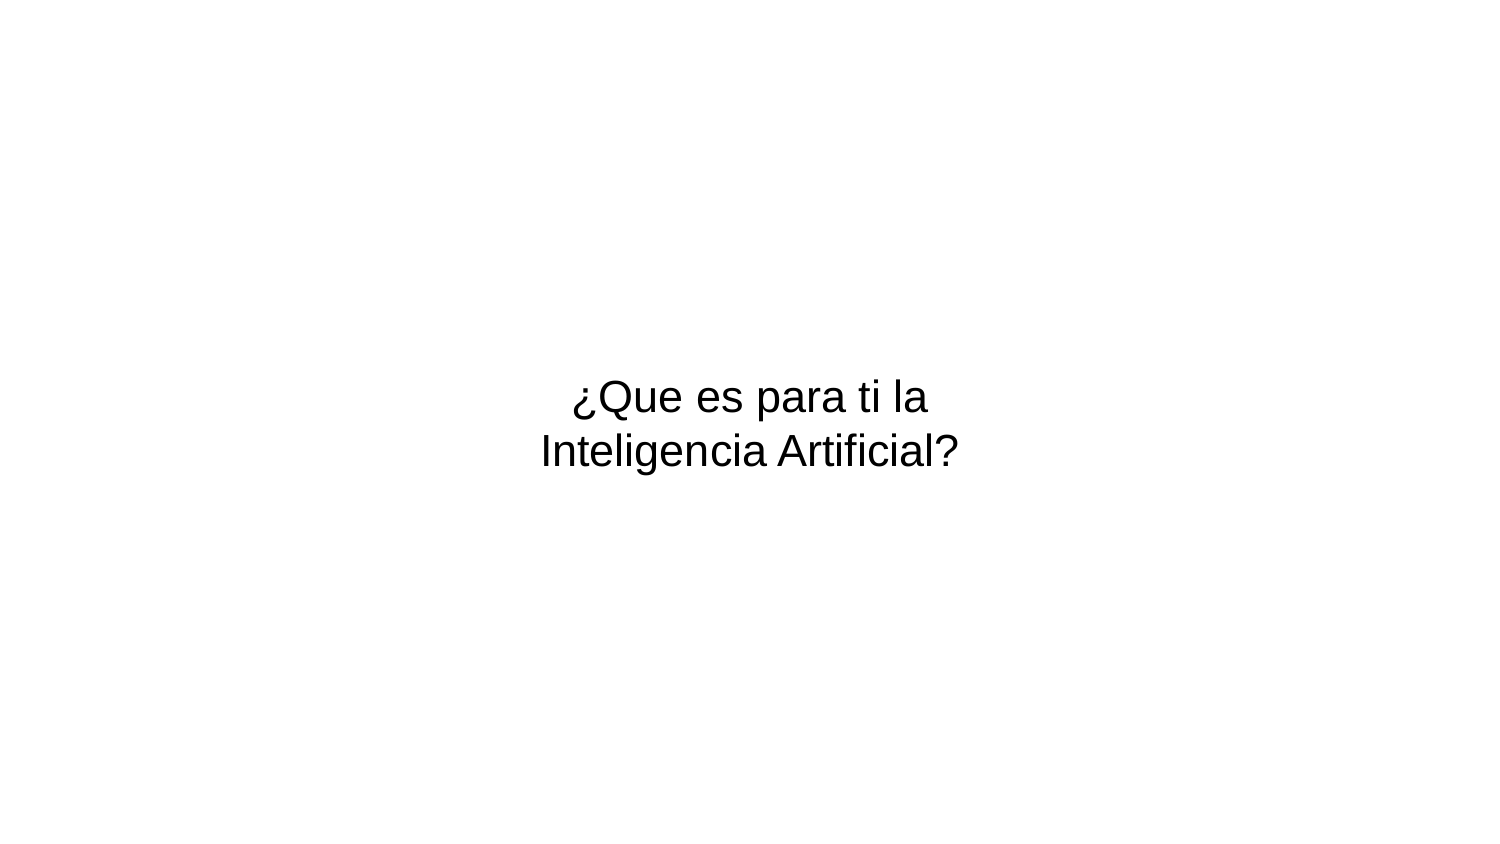

# ¿Que es para ti la
Inteligencia Artificial?